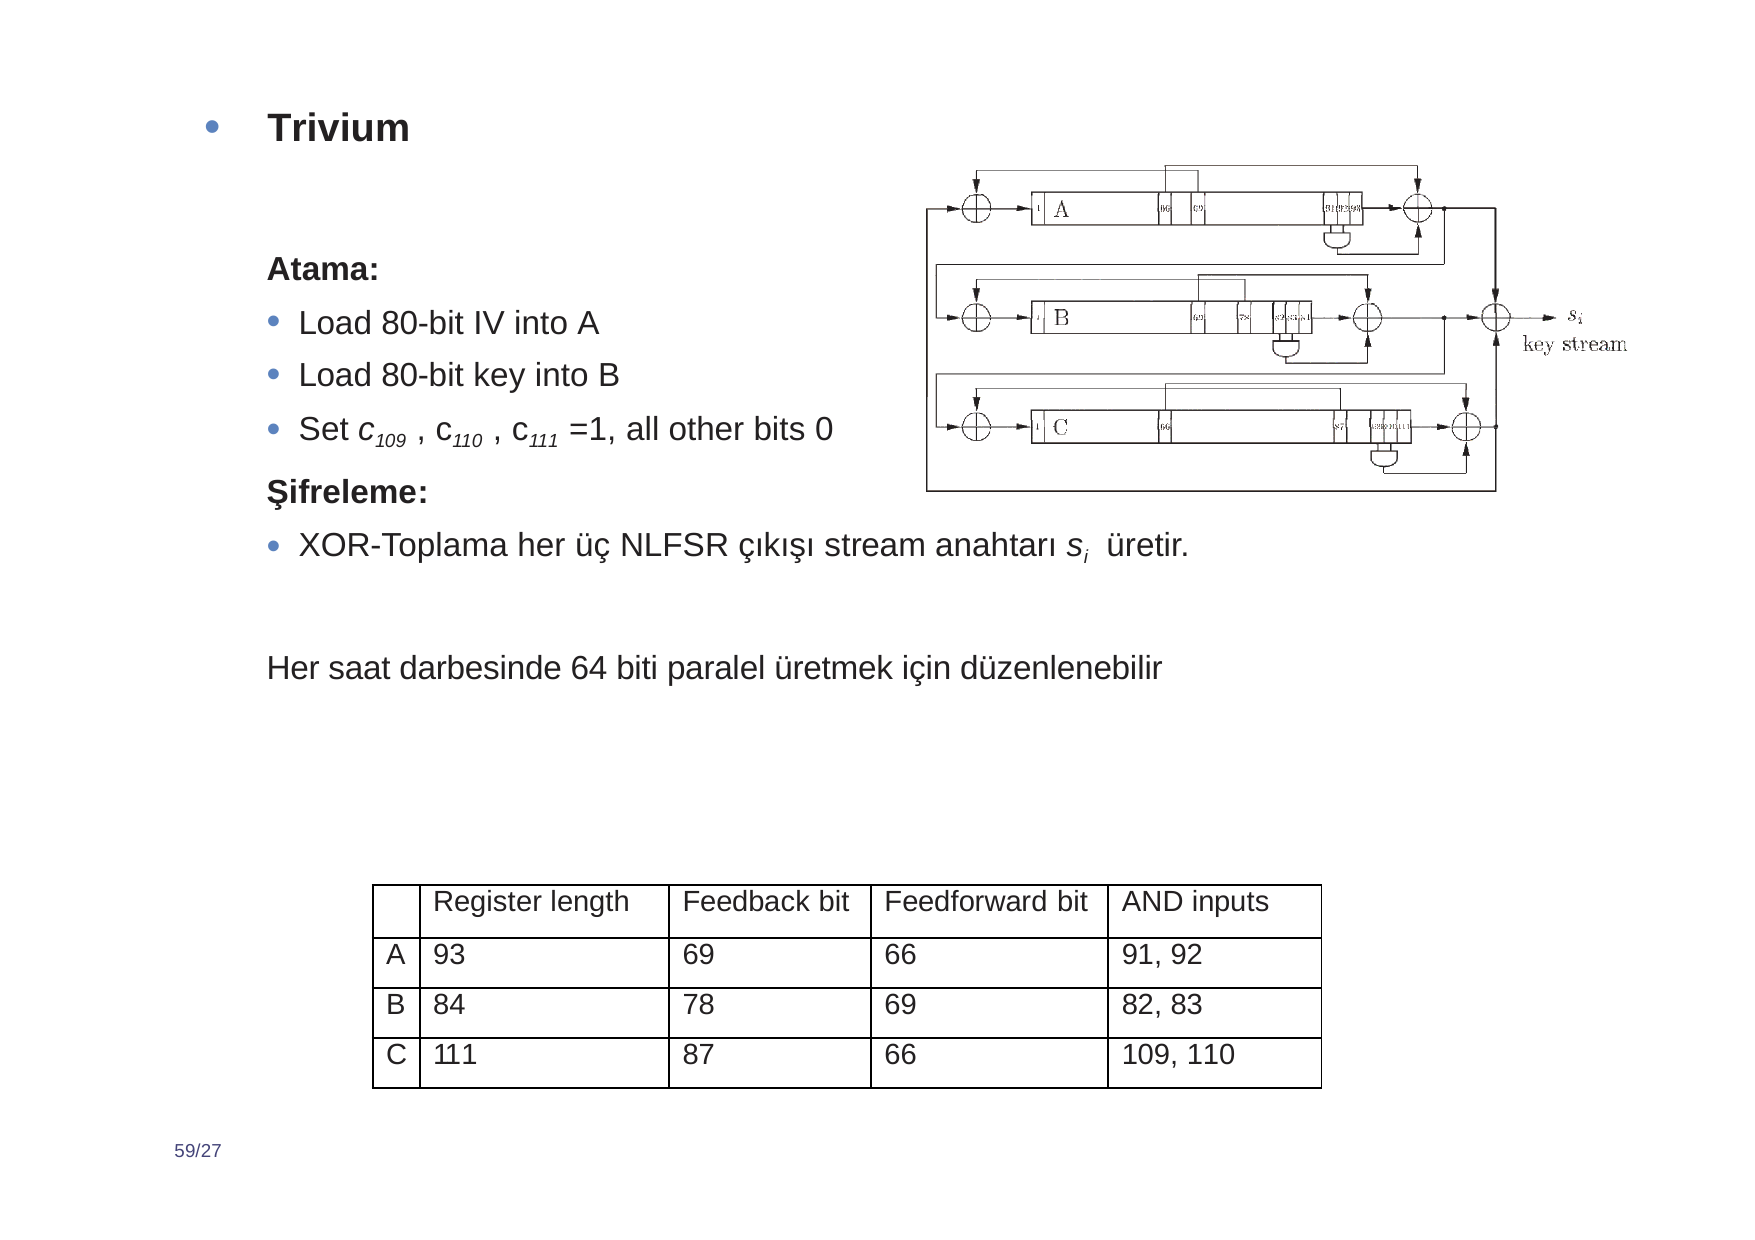

Trivium

Atama:

Load 80-bit IV into A

Load 80-bit key into B

Set c109  , c110  , c111  =1, all other bits 0

Şifreleme:

XOR-Toplama her üç NLFSR çıkışı stream anahtarı si  üretir.

Her saat darbesinde 64 biti paralel üretmek için düzenlenebilir

|  | Register length | Feedback bit | Feedforward bit | AND inputs |
| --- | --- | --- | --- | --- |
| A | 93 | 69 | 66 | 91, 92 |
| B | 84 | 78 | 69 | 82, 83 |
| C | 111 | 87 | 66 | 109, 110 |
59/27